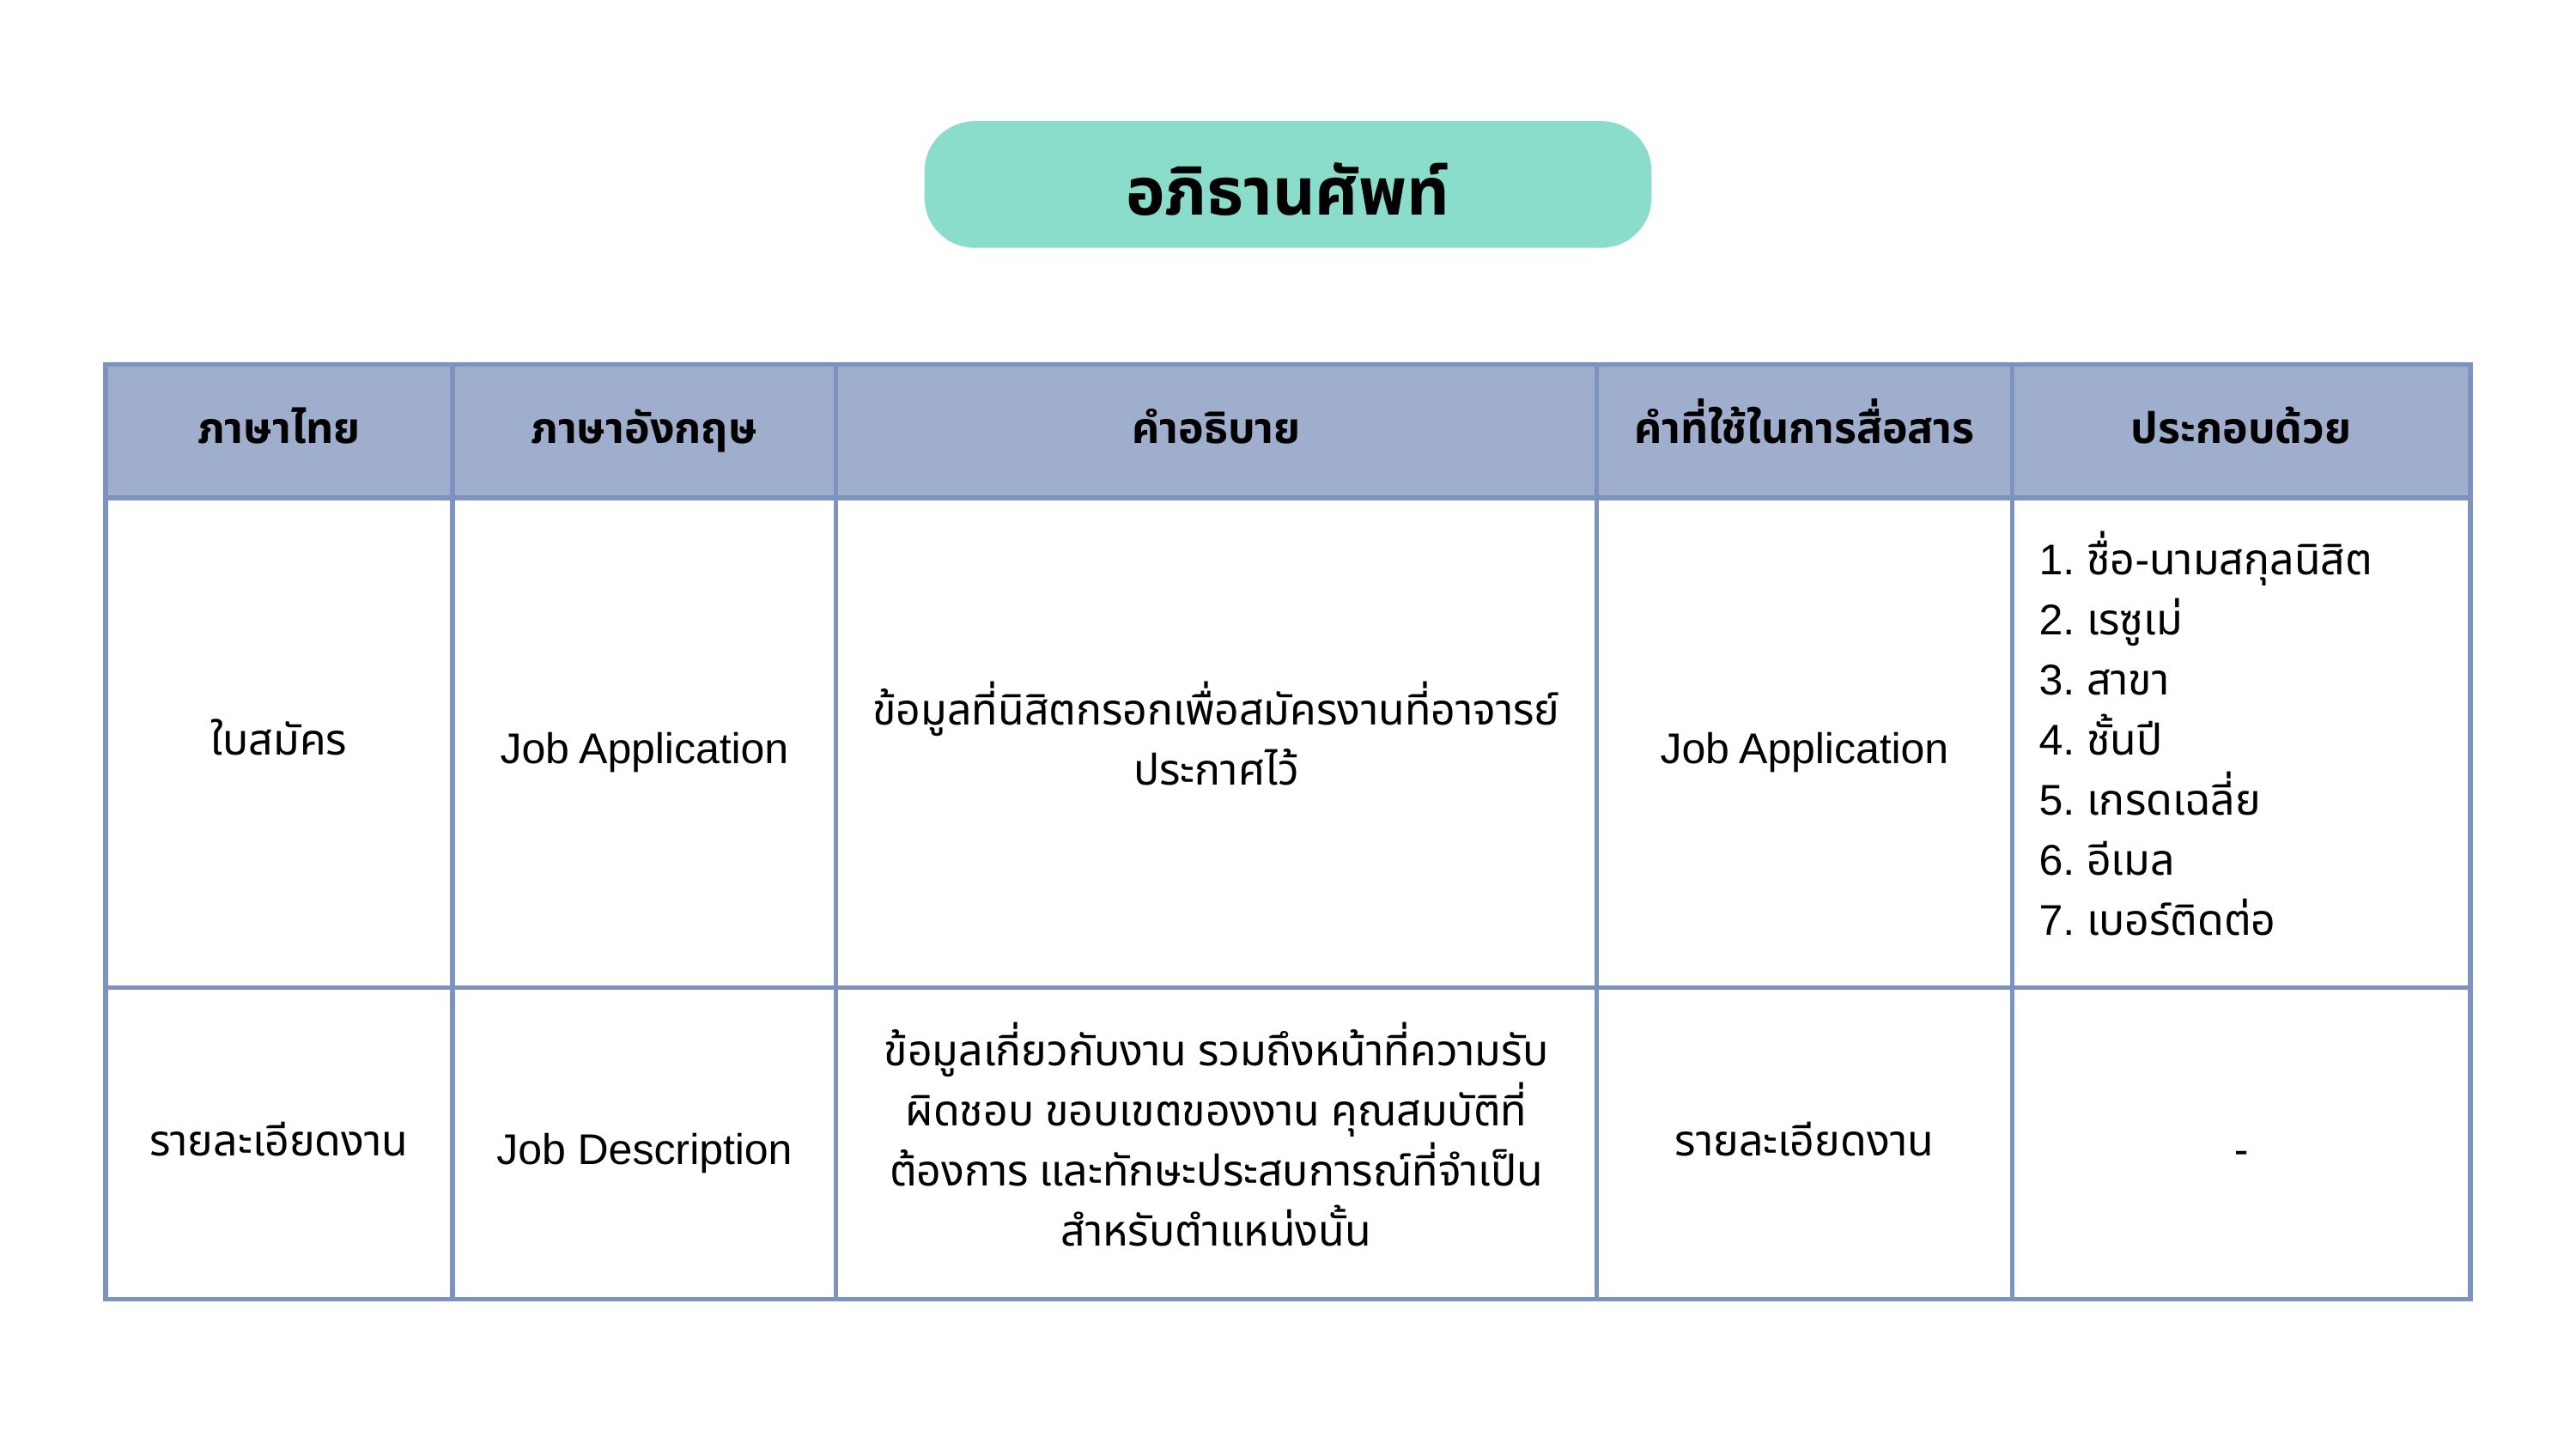

อภิธานศัพท์
| ภาษาไทย | ภาษาอังกฤษ | คำอธิบาย | คำที่ใช้ในการสื่อสาร | ประกอบด้วย |
| --- | --- | --- | --- | --- |
| ใบสมัคร | Job Application | ข้อมูลที่นิสิตกรอกเพื่อสมัครงานที่อาจารย์ประกาศไว้ | Job Application | 1. ชื่อ-นามสกุลนิสิต 2. เรซูเม่ 3. สาขา 4. ชั้นปี 5. เกรดเฉลี่ย 6. อีเมล 7. เบอร์ติดต่อ |
| รายละเอียดงาน | Job Description | ข้อมูลเกี่ยวกับงาน รวมถึงหน้าที่ความรับผิดชอบ ขอบเขตของงาน คุณสมบัติที่ต้องการ และทักษะประสบการณ์ที่จำเป็นสำหรับตำแหน่งนั้น | รายละเอียดงาน | - |